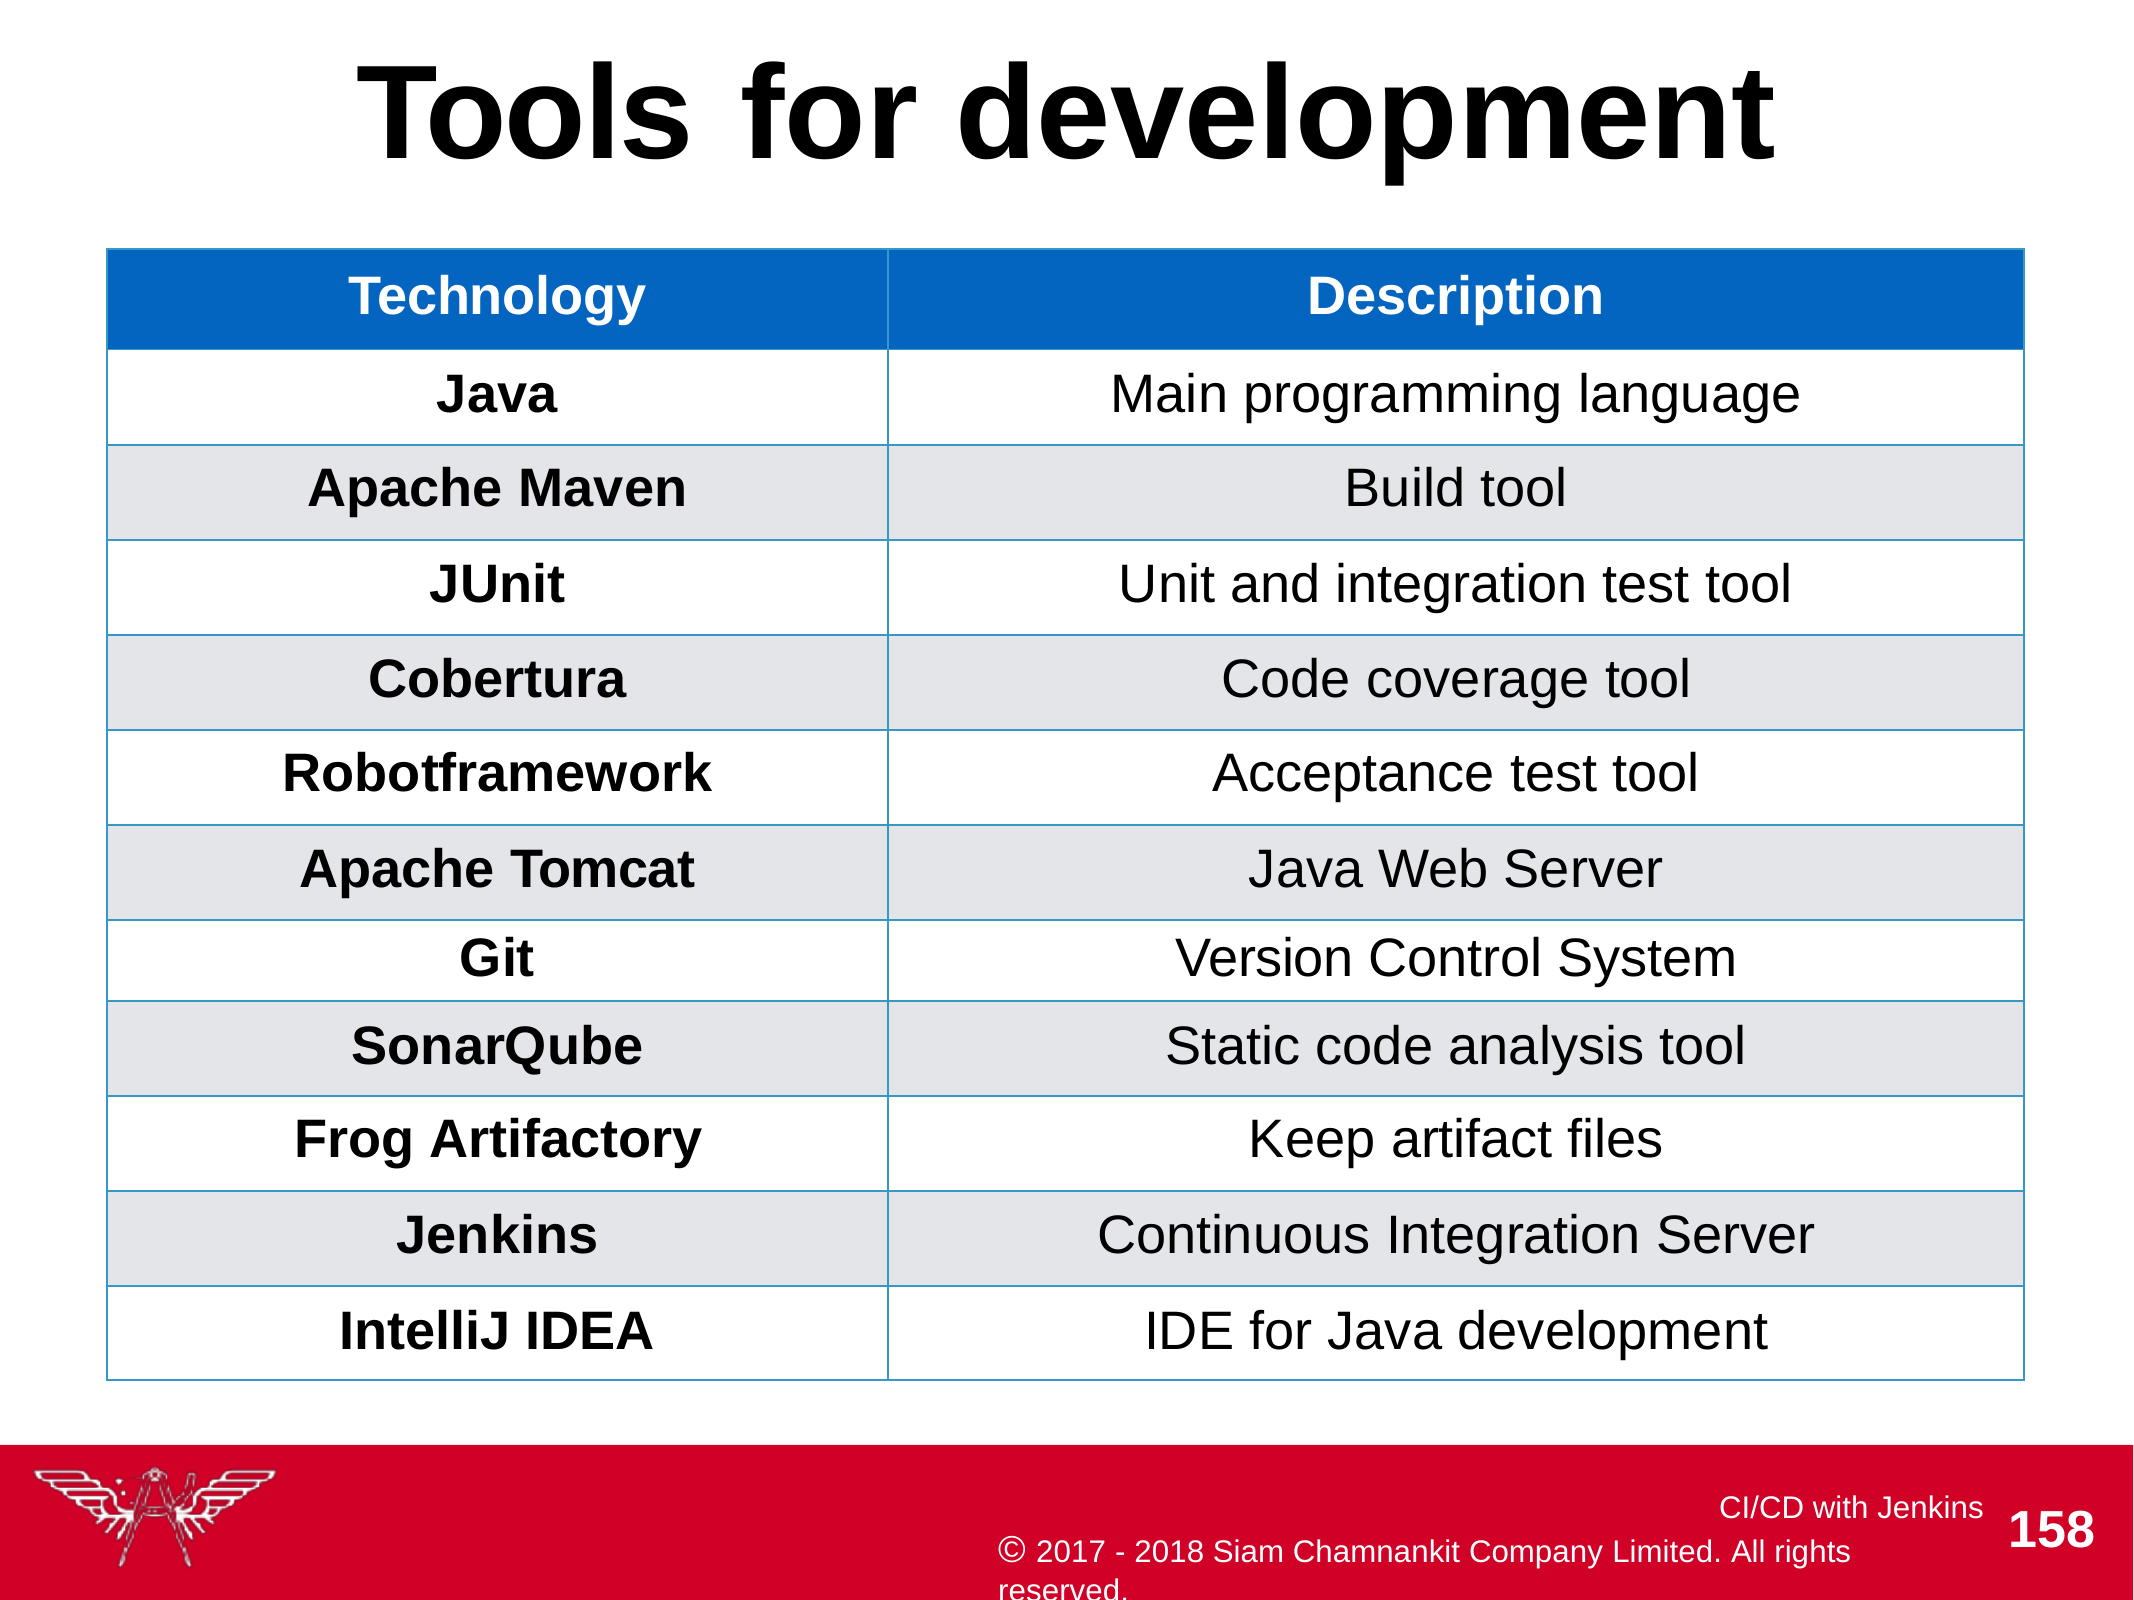

# Tools	for	development
| Technology | Description |
| --- | --- |
| Java | Main programming language |
| Apache Maven | Build tool |
| JUnit | Unit and integration test tool |
| Cobertura | Code coverage tool |
| Robotframework | Acceptance test tool |
| Apache Tomcat | Java Web Server |
| Git | Version Control System |
| SonarQube | Static code analysis tool |
| Frog Artifactory | Keep artifact files |
| Jenkins | Continuous Integration Server |
| IntelliJ IDEA | IDE for Java development |
CI/CD with Jenkins
© 2017 - 2018 Siam Chamnankit Company Limited. All rights reserved.
158